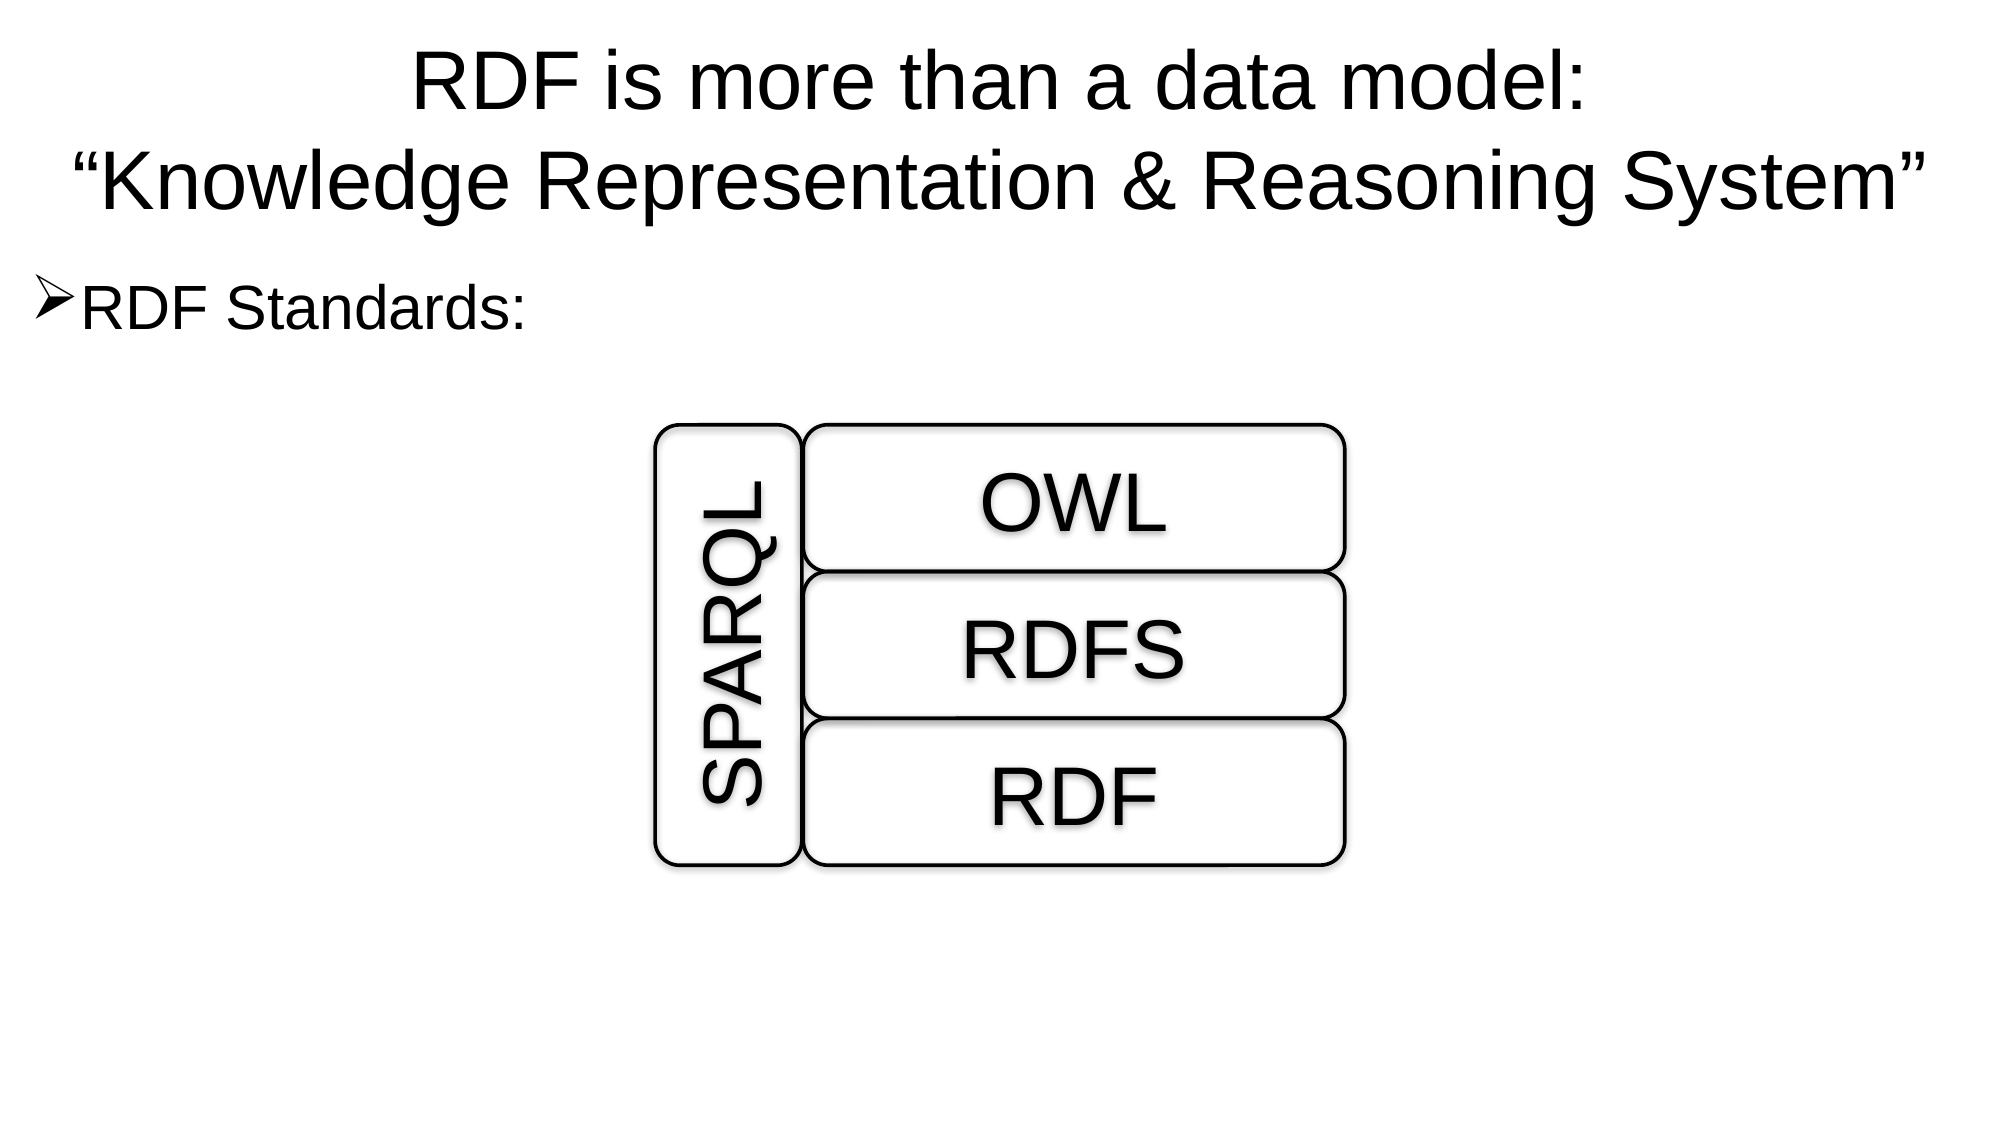

RDF is more than a data model:
“Knowledge Representation & Reasoning System”
RDF Standards:
OWL
SPARQL
RDFS
RDF